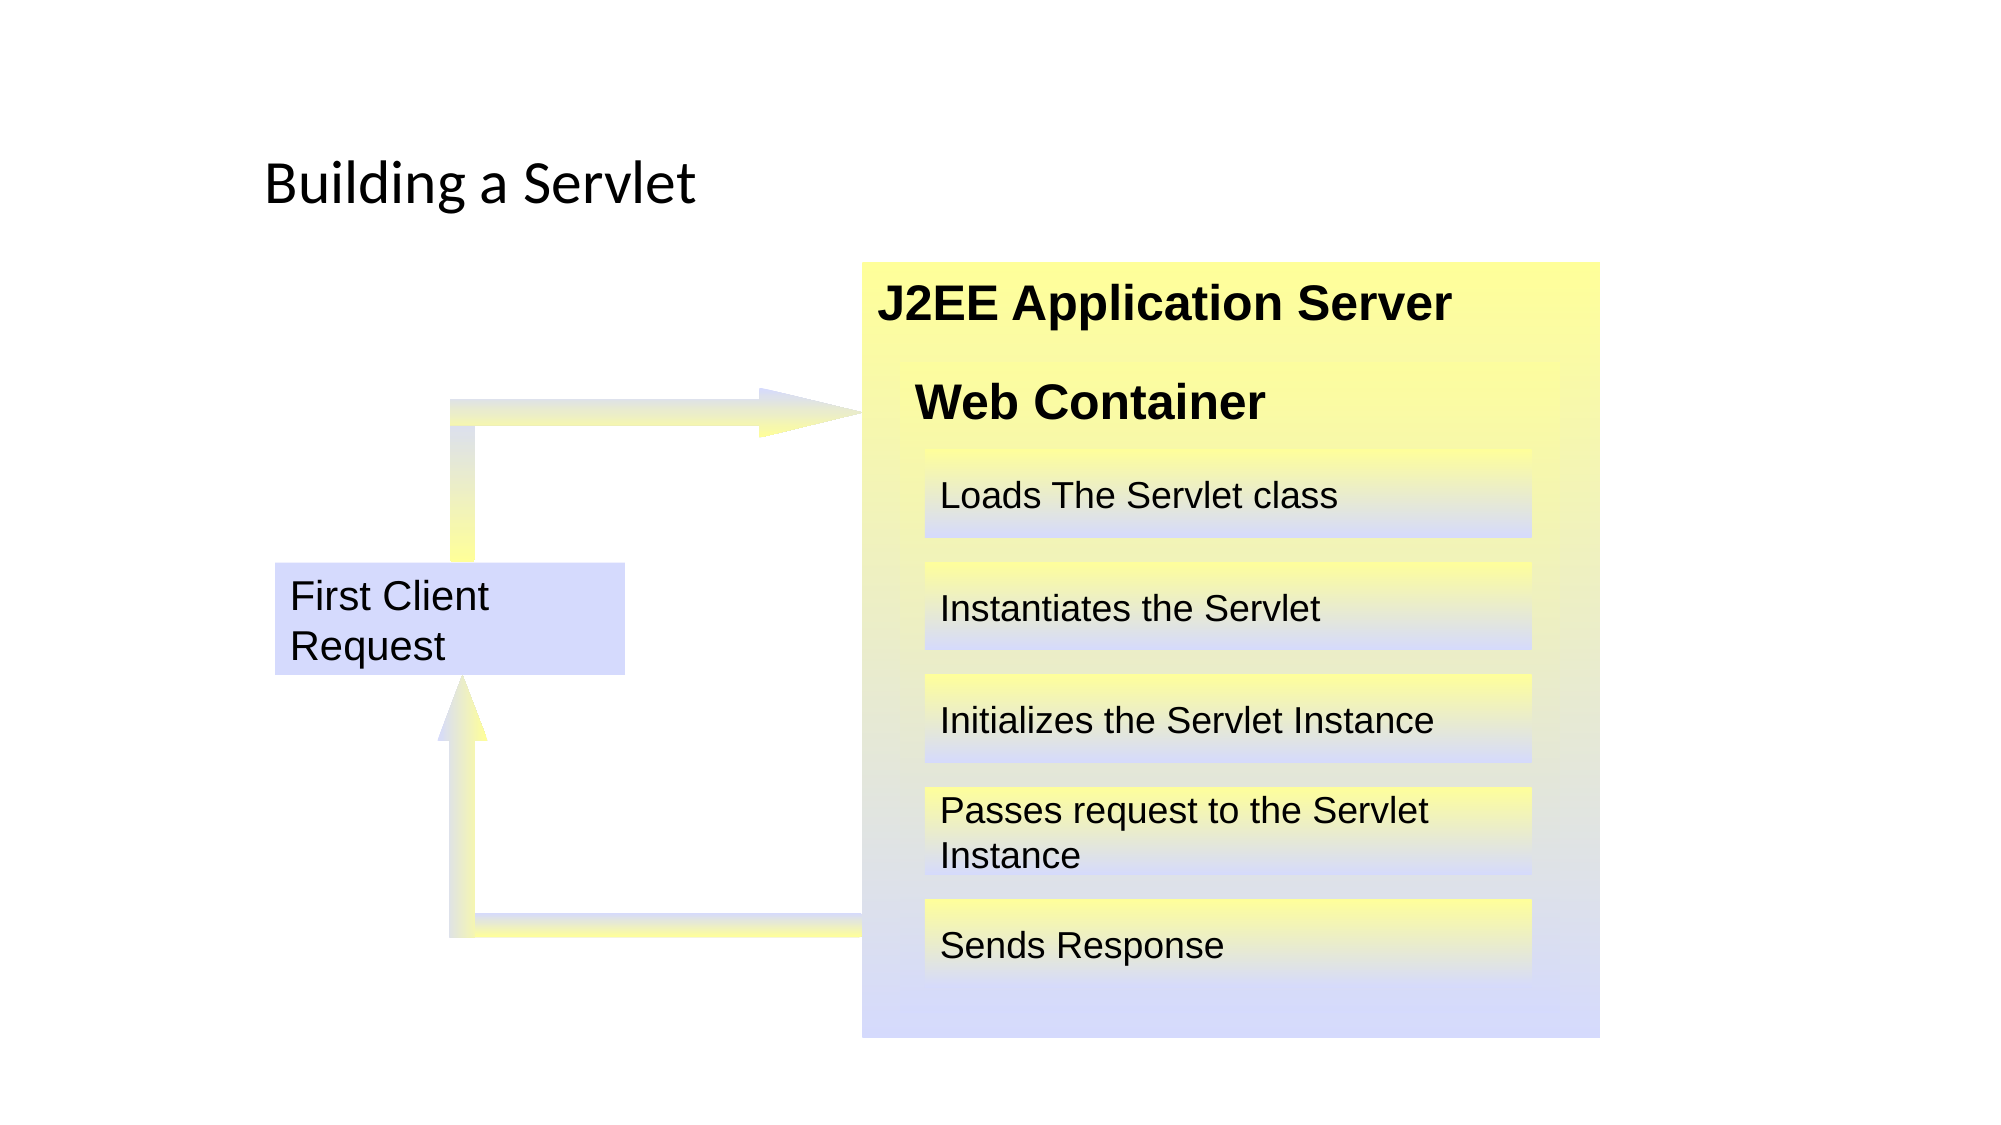

Building a Servlet
J2EE Application Server
Web Container

Loads The Servlet class
First Client Request
Instantiates the Servlet
Initializes the Servlet Instance

Passes request to the Servlet Instance
Sends Response

23